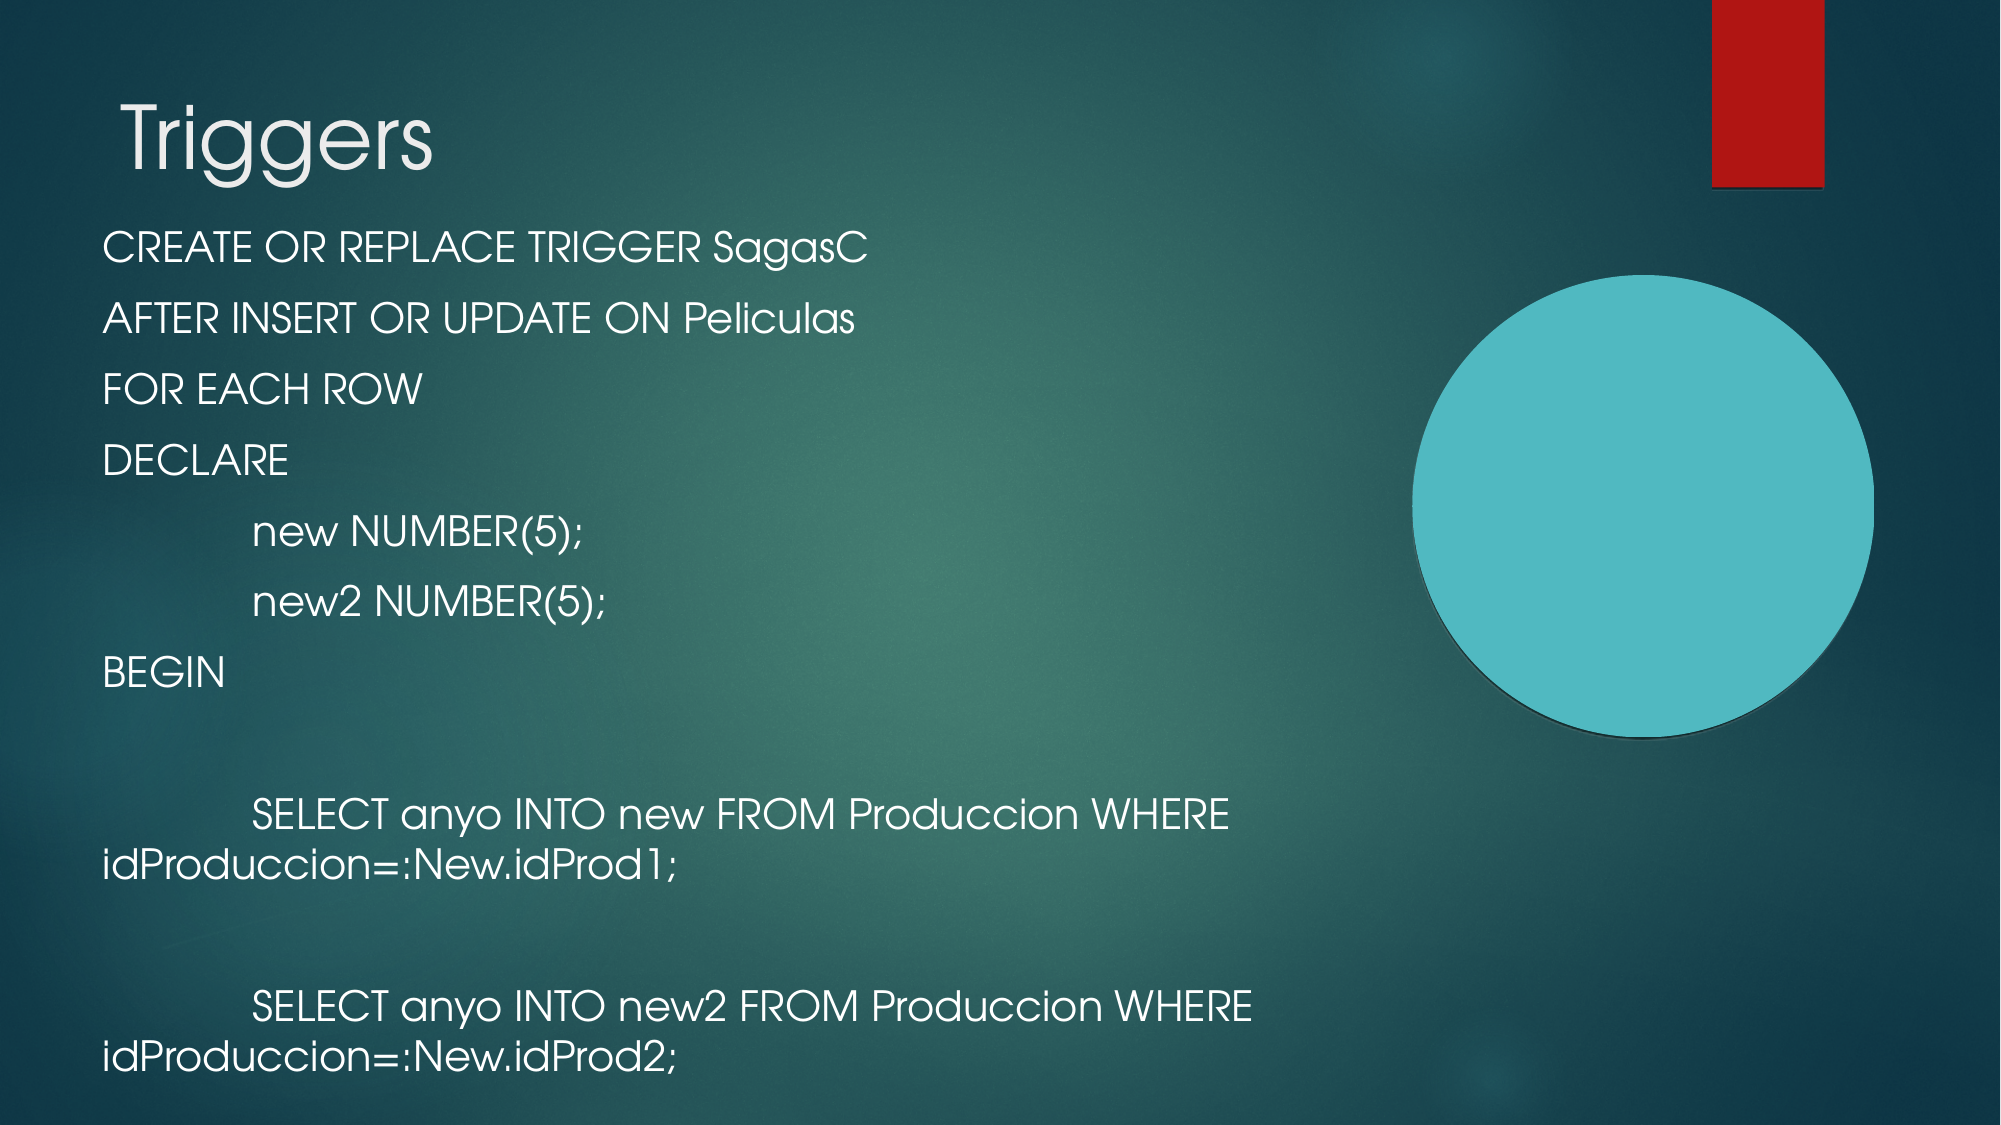

Triggers
CREATE OR REPLACE TRIGGER SagasC
AFTER INSERT OR UPDATE ON Peliculas
FOR EACH ROW
DECLARE
	new NUMBER(5);
	new2 NUMBER(5);
BEGIN

	SELECT anyo INTO new FROM Produccion WHERE idProduccion=:New.idProd1;

	SELECT anyo INTO new2 FROM Produccion WHERE idProduccion=:New.idProd2;

	IF (new2<new)
	THEN
		RAISE_APPLICATION_ERROR (-20000, 'La pelicula anterior a la original');
	END IF;
END;